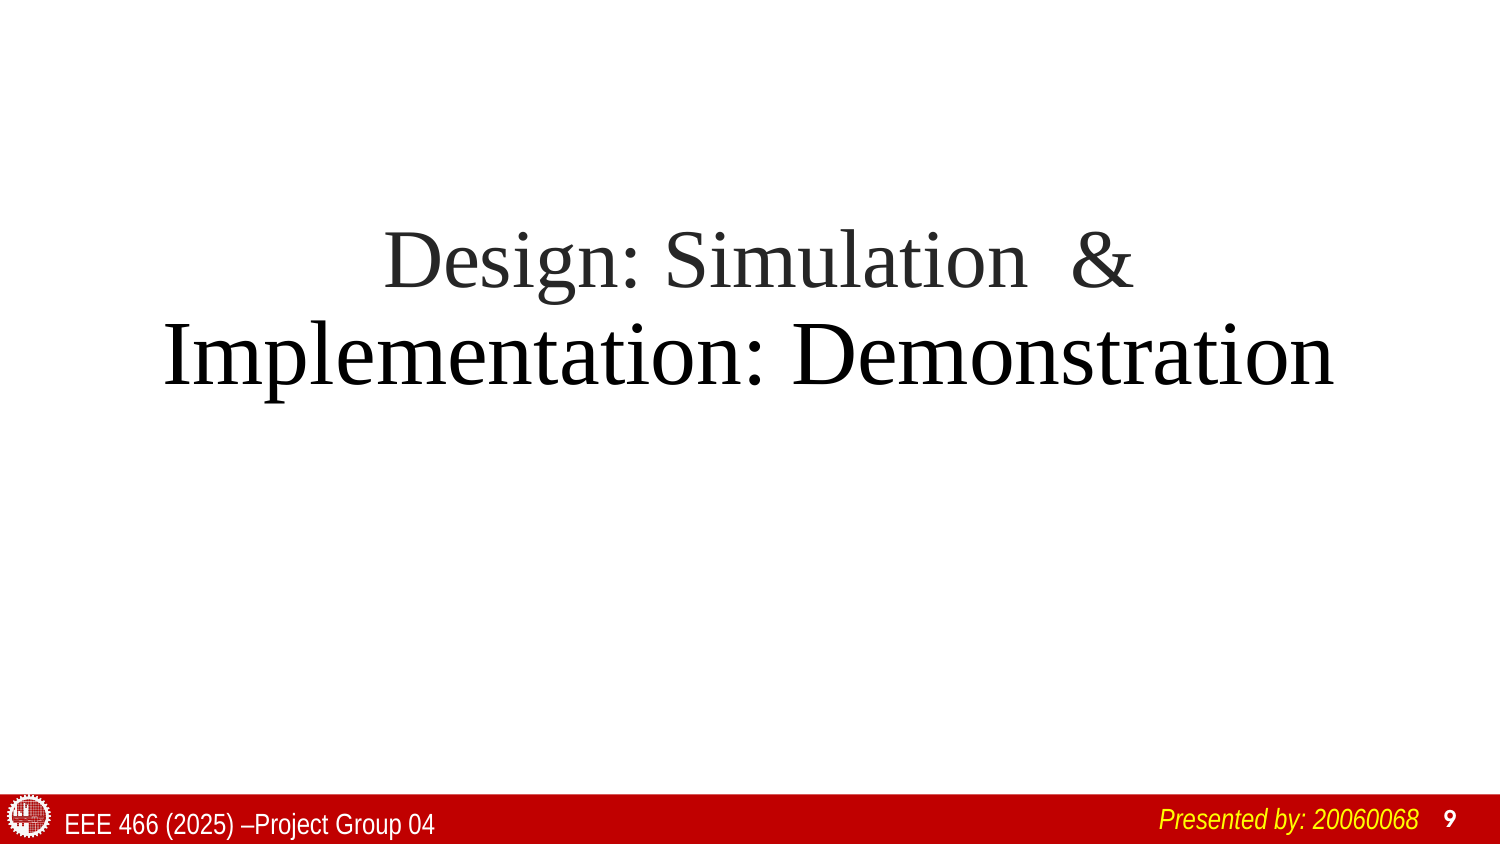

# Design: Simulation  & Implementation: Demonstration
Presented by: 20060068
EEE 466 (2025) –Project Group 04
9